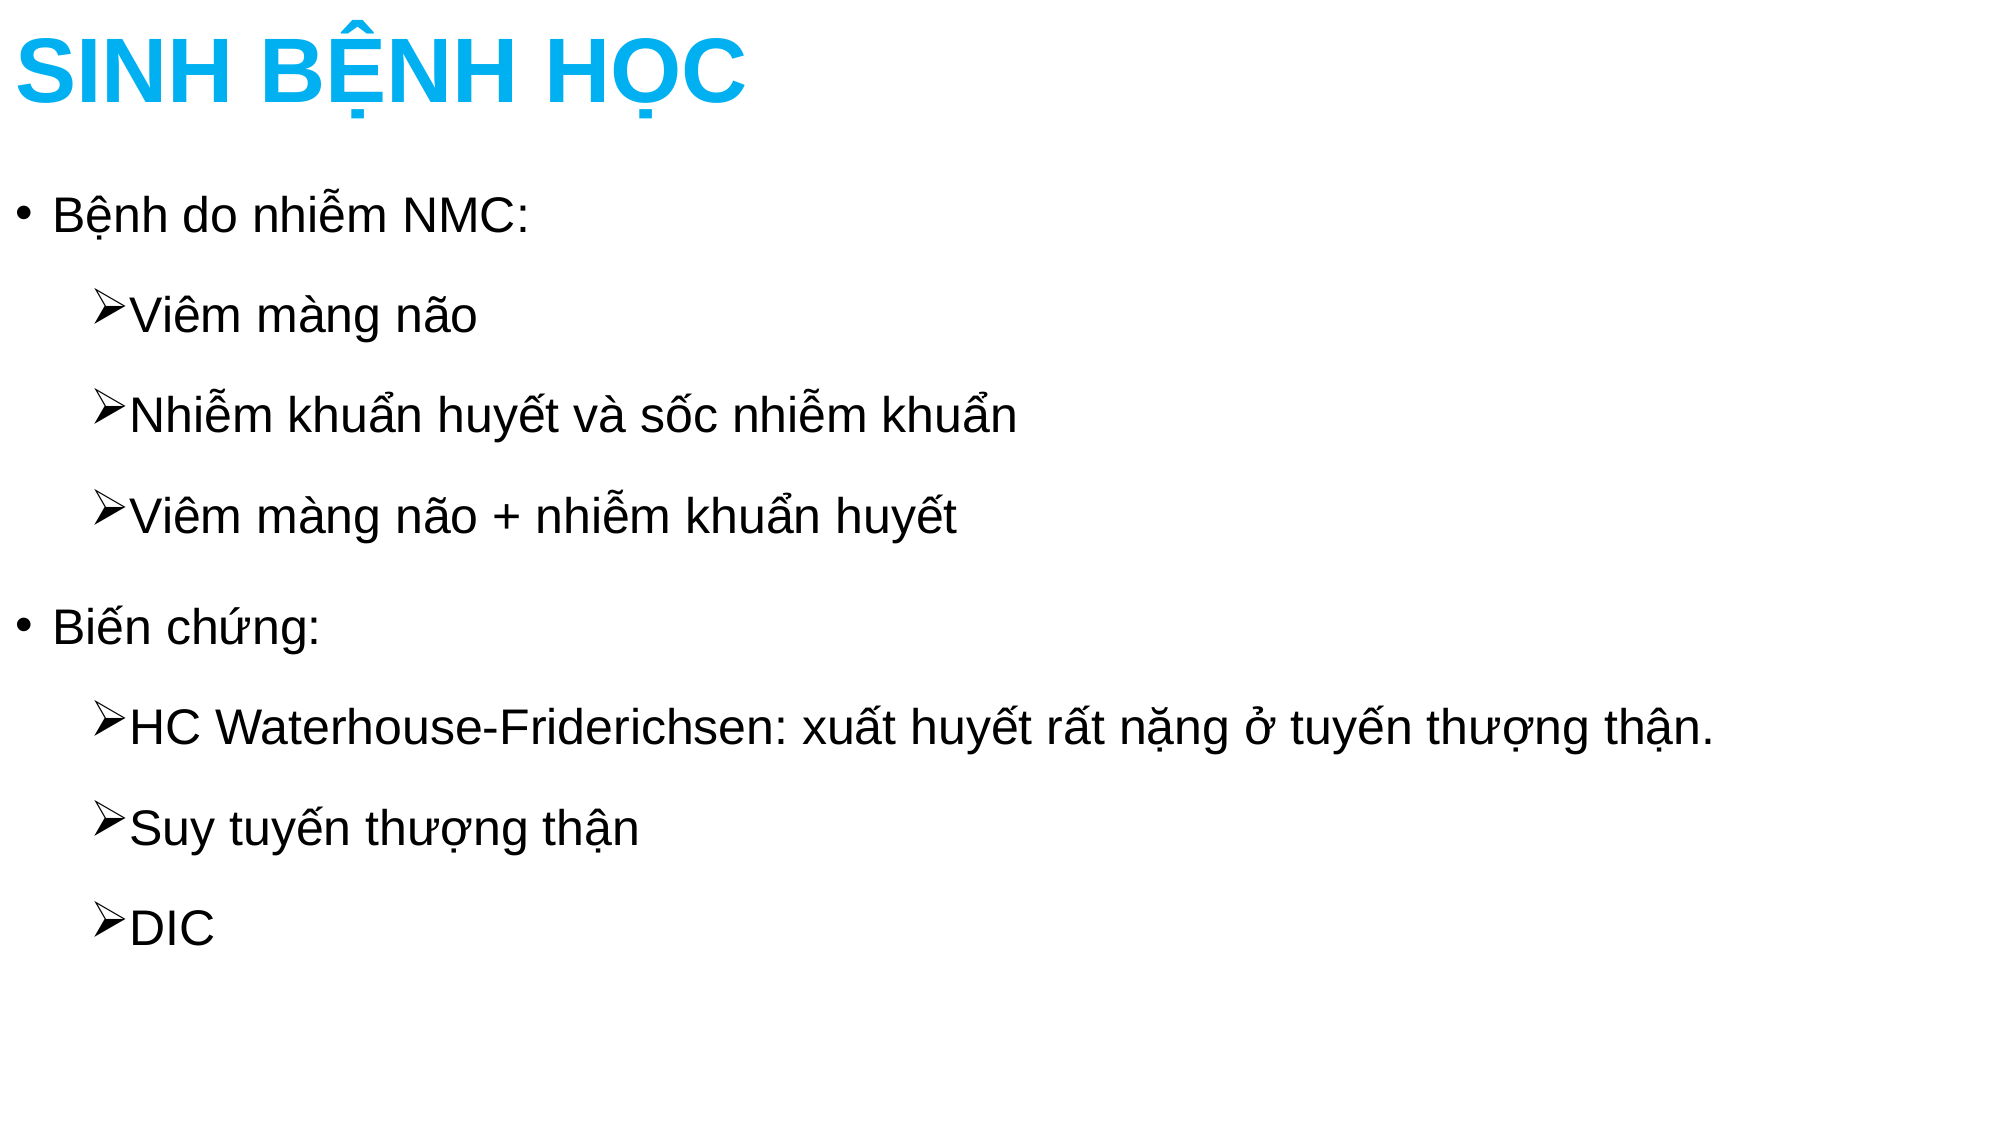

# SINH BỆNH HỌC
Bệnh do nhiễm NMC:
Viêm màng não
Nhiễm khuẩn huyết và sốc nhiễm khuẩn
Viêm màng não + nhiễm khuẩn huyết
Biến chứng:
HC Waterhouse-Friderichsen: xuất huyết rất nặng ở tuyến thượng thận.
Suy tuyến thượng thận
DIC